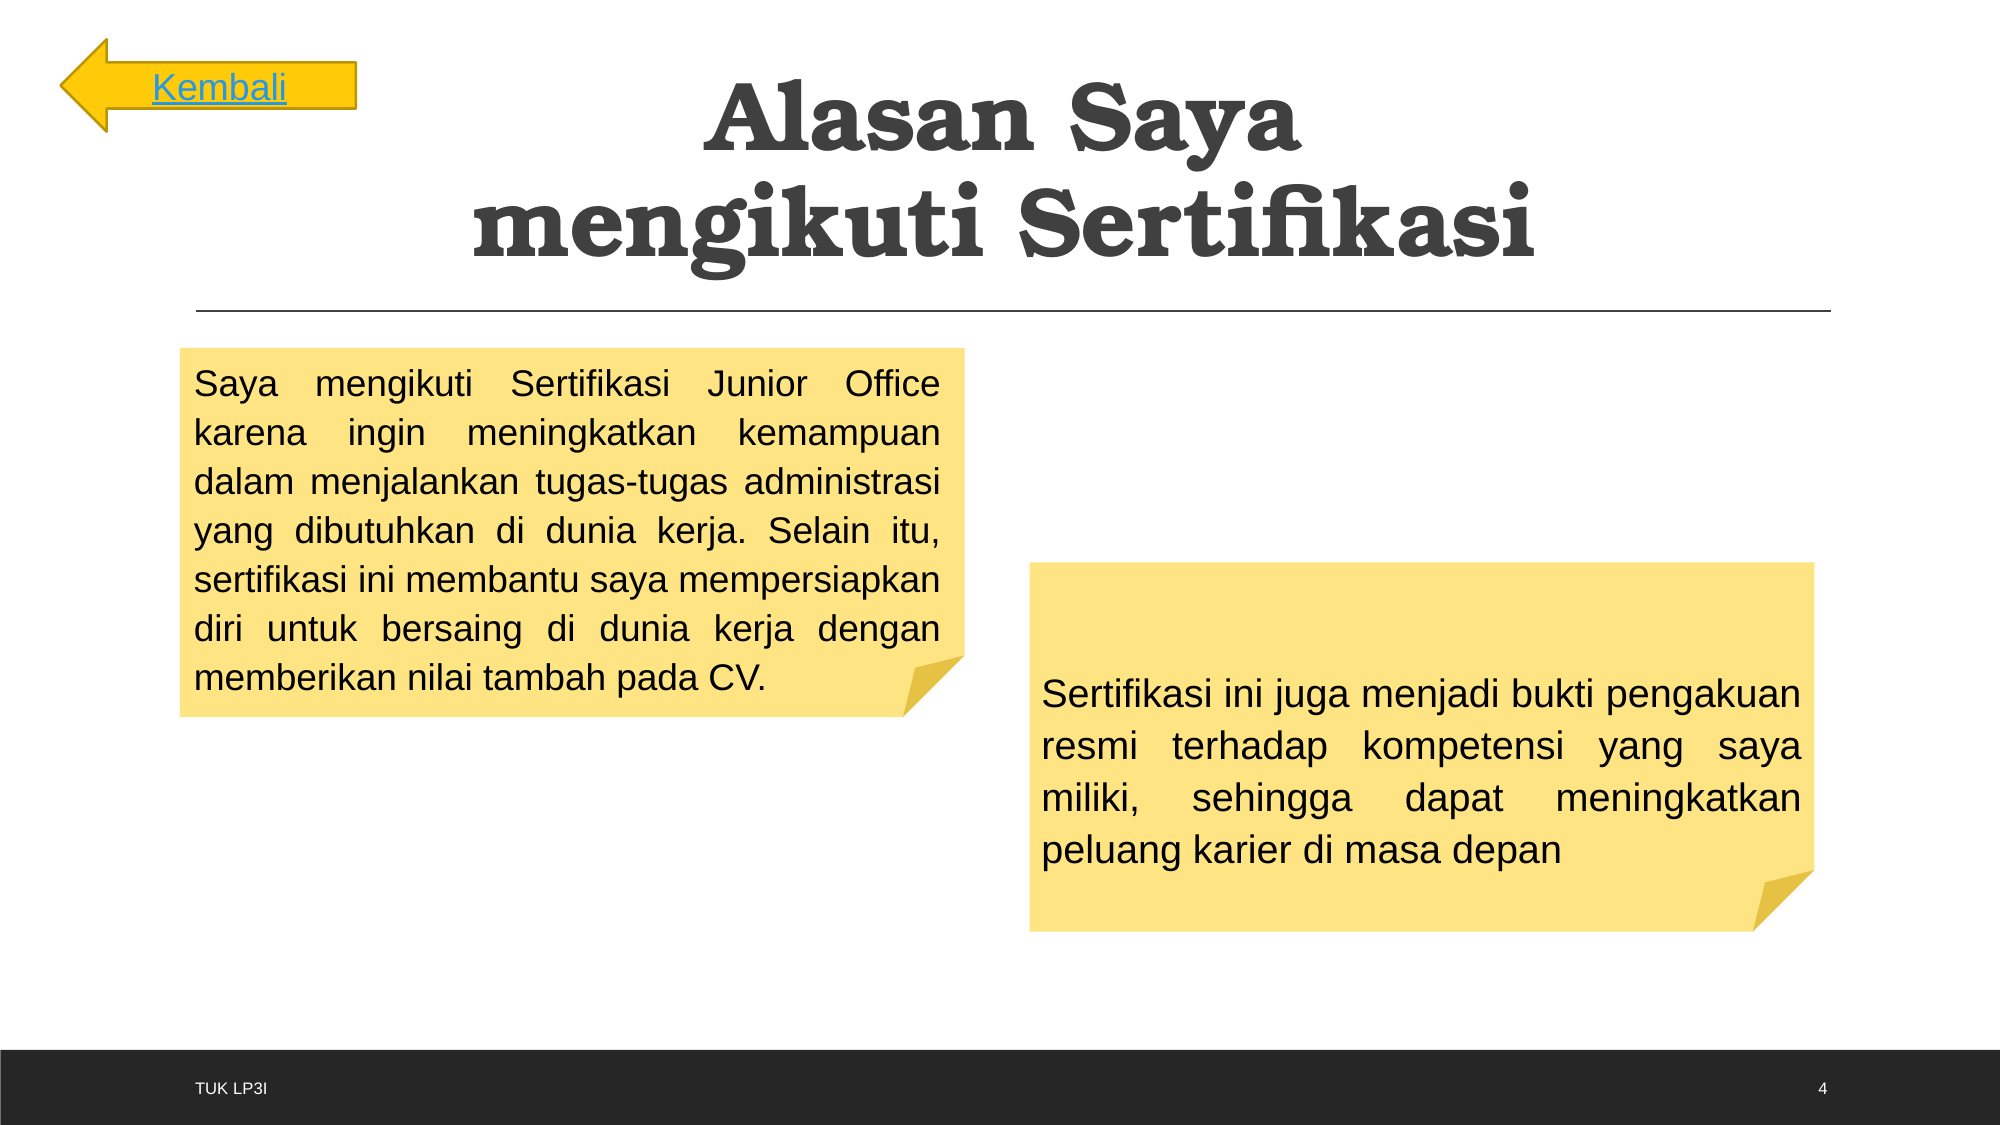

Kembali
# Alasan Saya mengikuti Sertifikasi

Saya mengikuti Sertifikasi Junior Office karena ingin meningkatkan kemampuan dalam menjalankan tugas-tugas administrasi yang dibutuhkan di dunia kerja. Selain itu, sertifikasi ini membantu saya mempersiapkan diri untuk bersaing di dunia kerja dengan memberikan nilai tambah pada CV.

Sertifikasi ini juga menjadi bukti pengakuan resmi terhadap kompetensi yang saya miliki, sehingga dapat meningkatkan peluang karier di masa depan
TUK LP3I
4